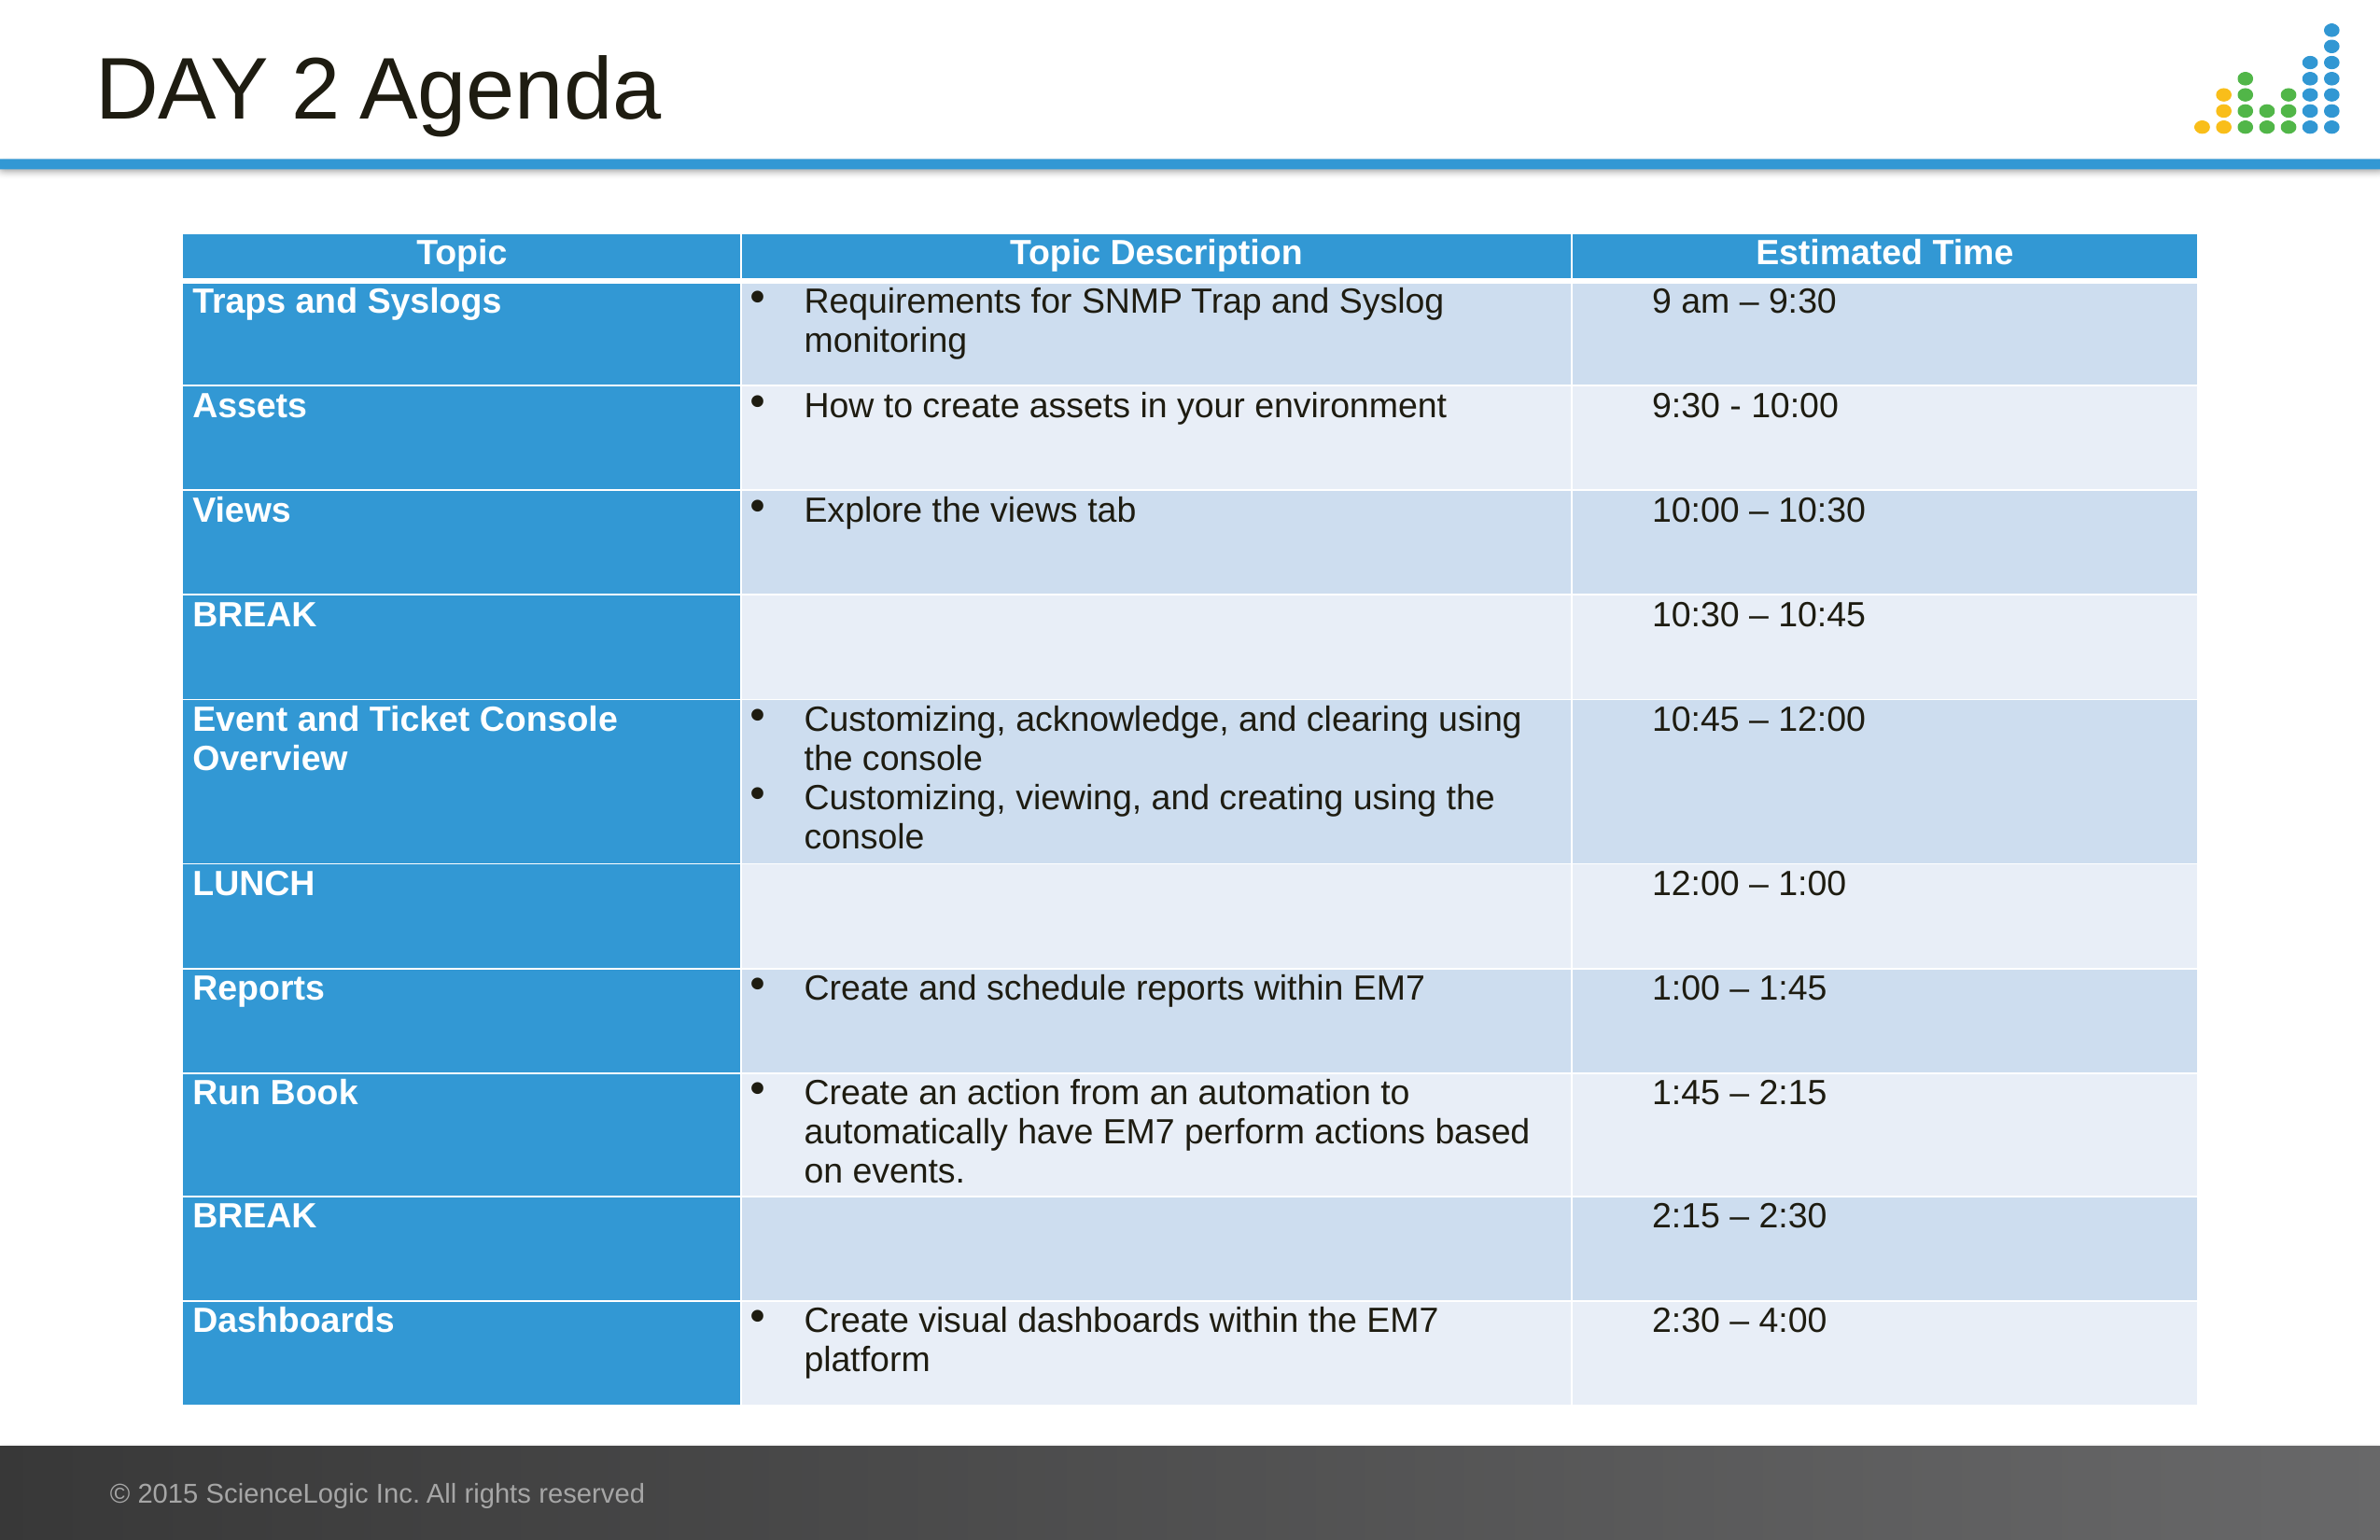

# DAY 2 Agenda
| Topic | Topic Description | Estimated Time |
| --- | --- | --- |
| Traps and Syslogs | Requirements for SNMP Trap and Syslog monitoring | 9 am – 9:30 |
| Assets | How to create assets in your environment | 9:30 - 10:00 |
| Views | Explore the views tab | 10:00 – 10:30 |
| BREAK |  | 10:30 – 10:45 |
| Event and Ticket Console Overview | Customizing, acknowledge, and clearing using the console Customizing, viewing, and creating using the console | 10:45 – 12:00 |
| LUNCH |  | 12:00 – 1:00 |
| Reports | Create and schedule reports within EM7 | 1:00 – 1:45 |
| Run Book | Create an action from an automation to automatically have EM7 perform actions based on events. | 1:45 – 2:15 |
| BREAK |  | 2:15 – 2:30 |
| Dashboards | Create visual dashboards within the EM7 platform | 2:30 – 4:00 |